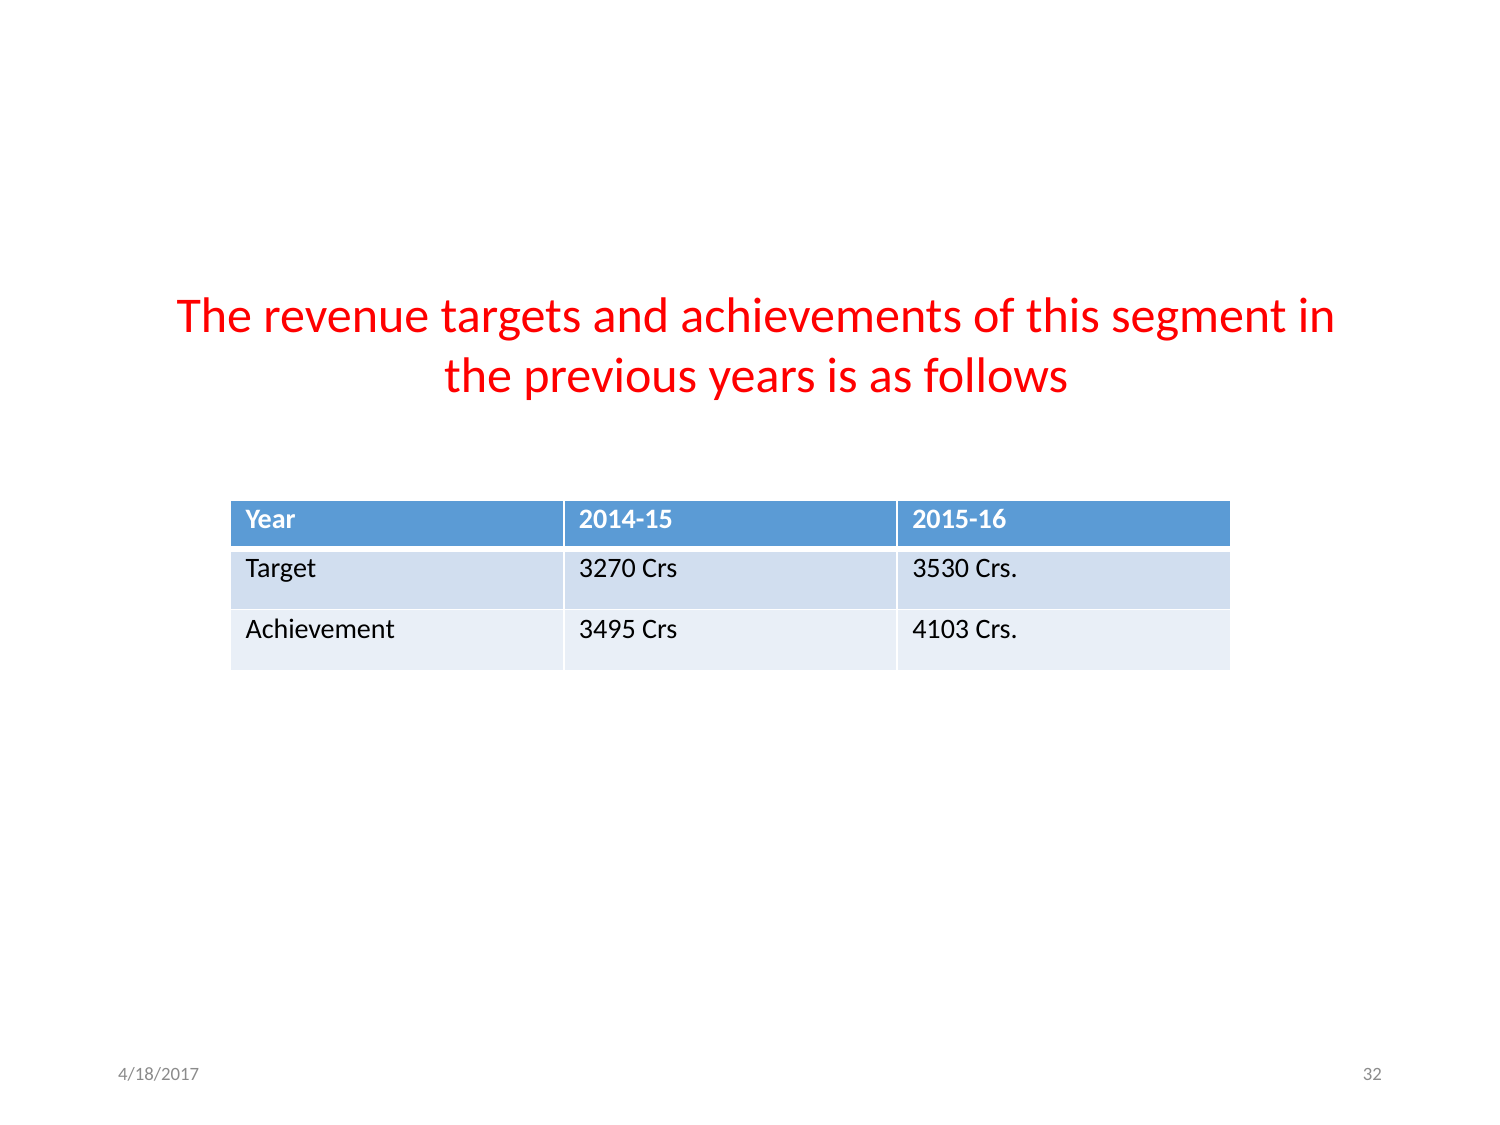

The revenue targets and achievements of this segment in the previous years is as follows
| Year | 2014-15 | 2015-16 |
| --- | --- | --- |
| Target | 3270 Crs | 3530 Crs. |
| Achievement | 3495 Crs | 4103 Crs. |
4/18/2017
32